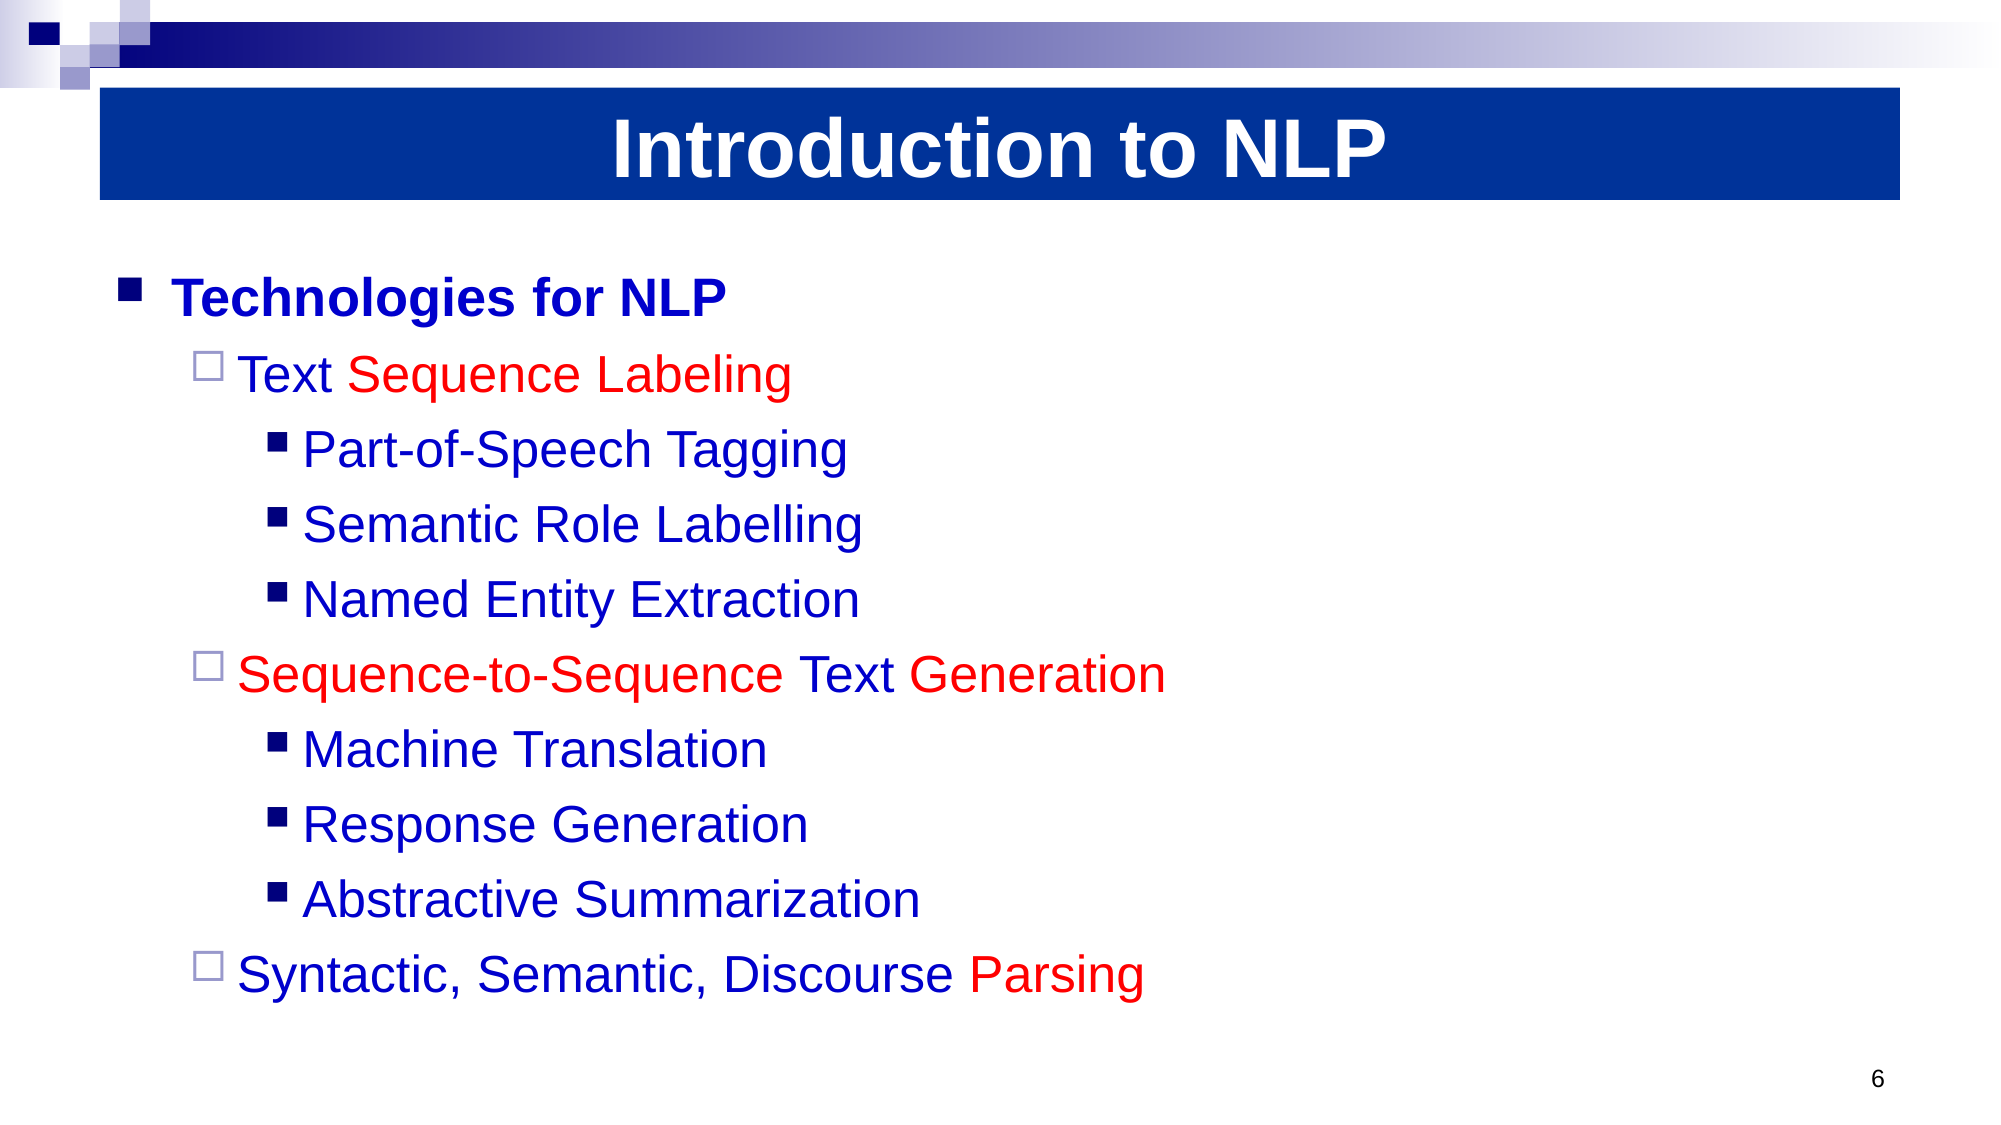

# Introduction to NLP
Technologies for NLP
Text Sequence Labeling
Part-of-Speech Tagging
Semantic Role Labelling
Named Entity Extraction
Sequence-to-Sequence Text Generation
Machine Translation
Response Generation
Abstractive Summarization
Syntactic, Semantic, Discourse Parsing
6